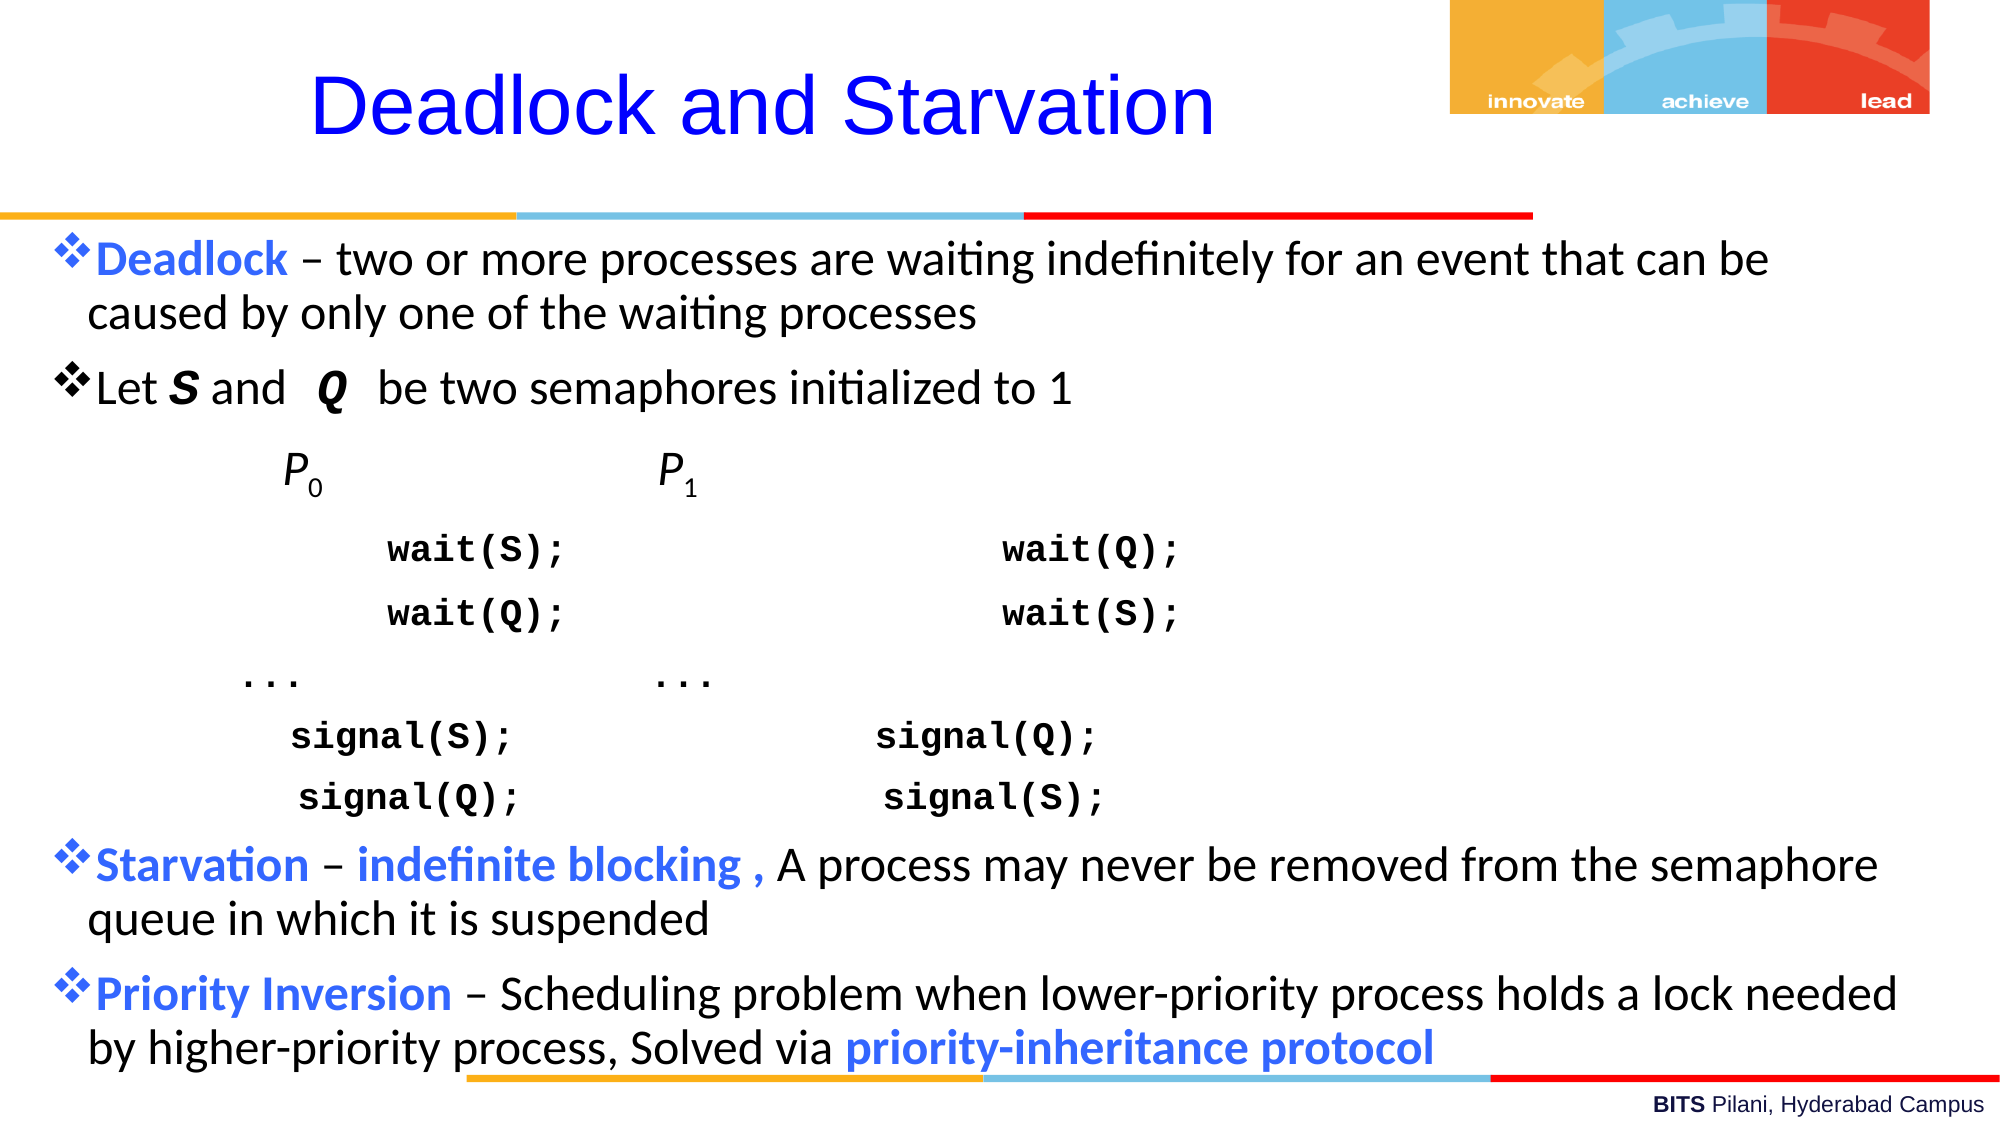

Deadlock and Starvation
Deadlock – two or more processes are waiting indefinitely for an event that can be caused by only one of the waiting processes
Let S and Q be two semaphores initialized to 1
		    P0	                        P1
	       	wait(S); 	              wait(Q);
	         	wait(Q); 	              wait(S);
		...		     ...
	         signal(S);                signal(Q);
           signal(Q);                signal(S);
Starvation – indefinite blocking , A process may never be removed from the semaphore queue in which it is suspended
Priority Inversion – Scheduling problem when lower-priority process holds a lock needed by higher-priority process, Solved via priority-inheritance protocol